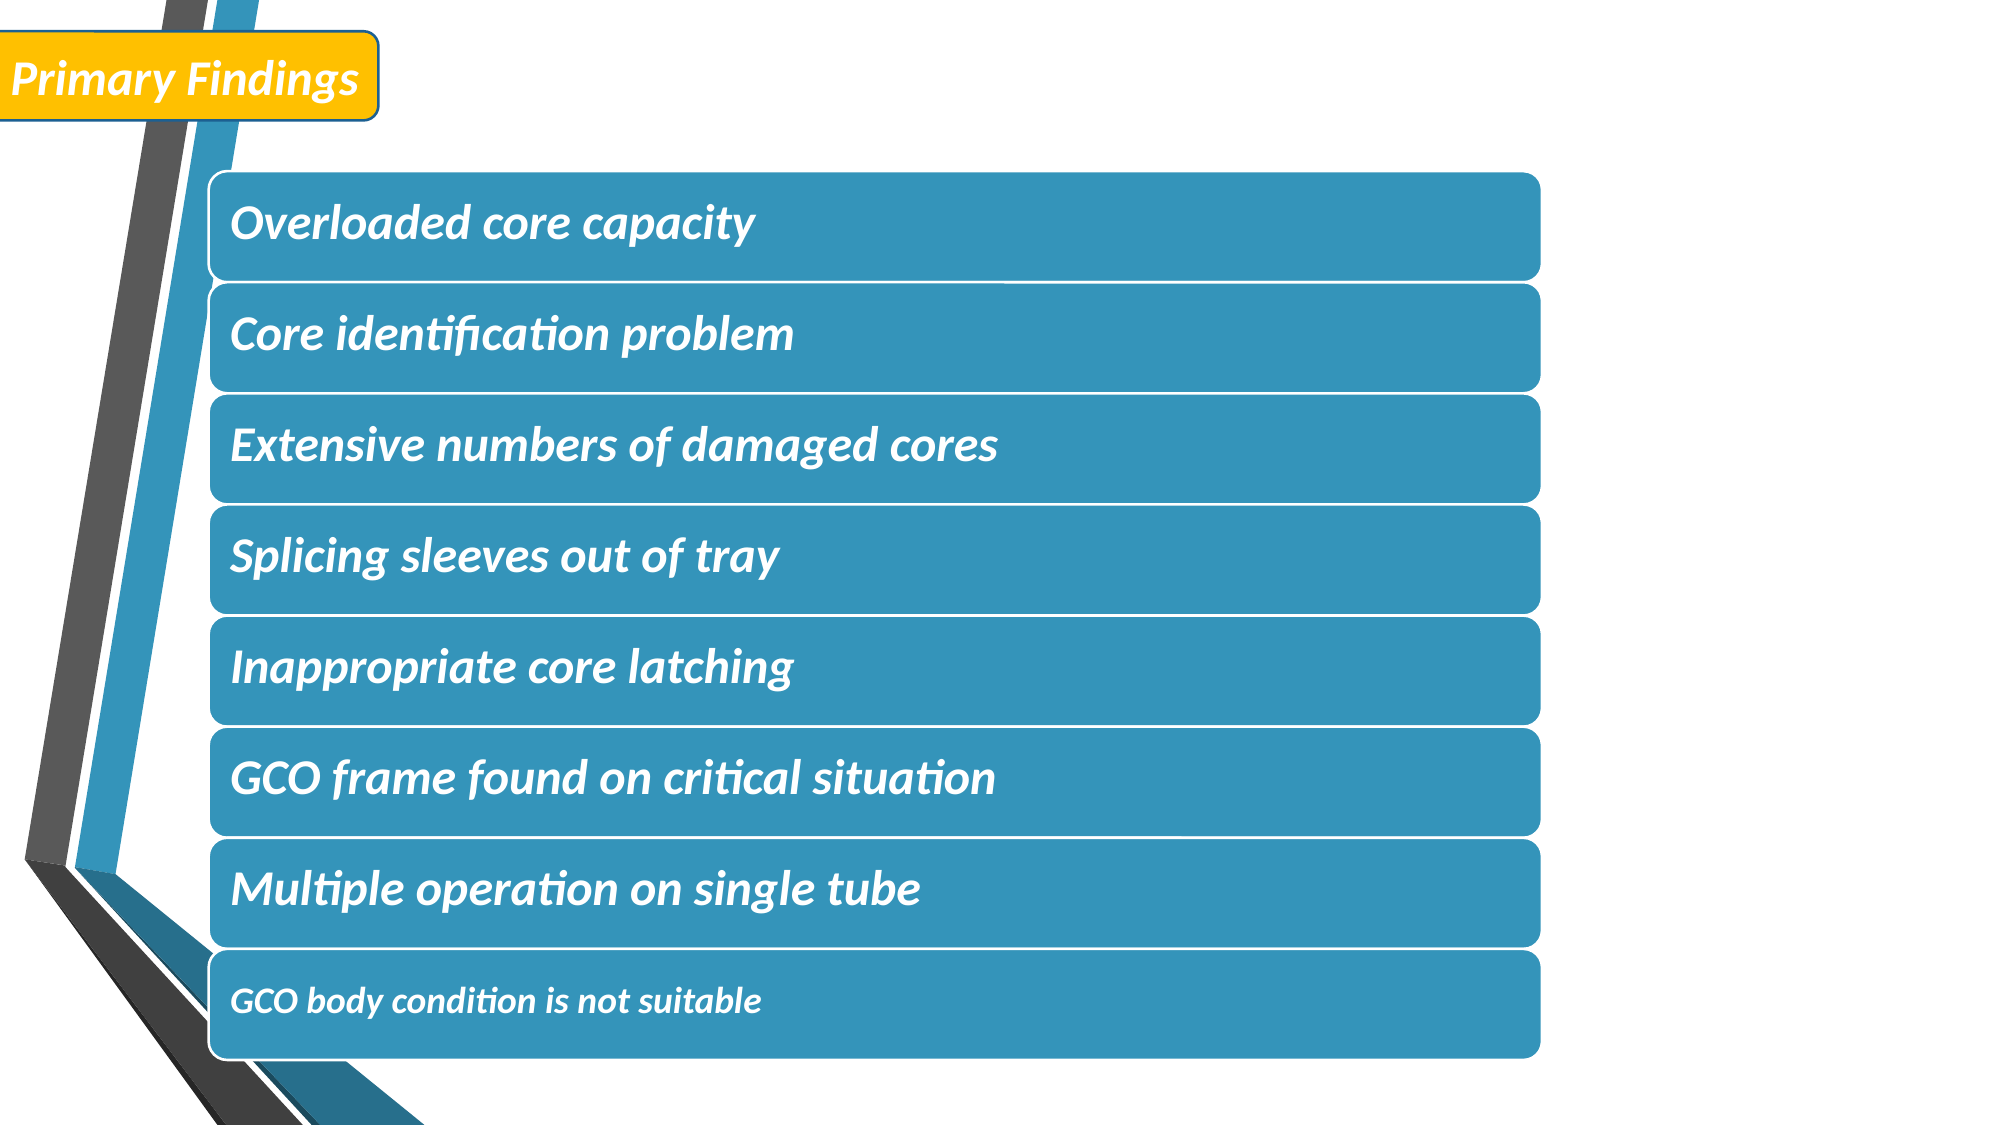

Primary Findings
Overloaded core capacity
Core identification problem
Extensive numbers of damaged cores
Splicing sleeves out of tray
Inappropriate core latching
GCO frame found on critical situation
Multiple operation on single tube
GCO body condition is not suitable